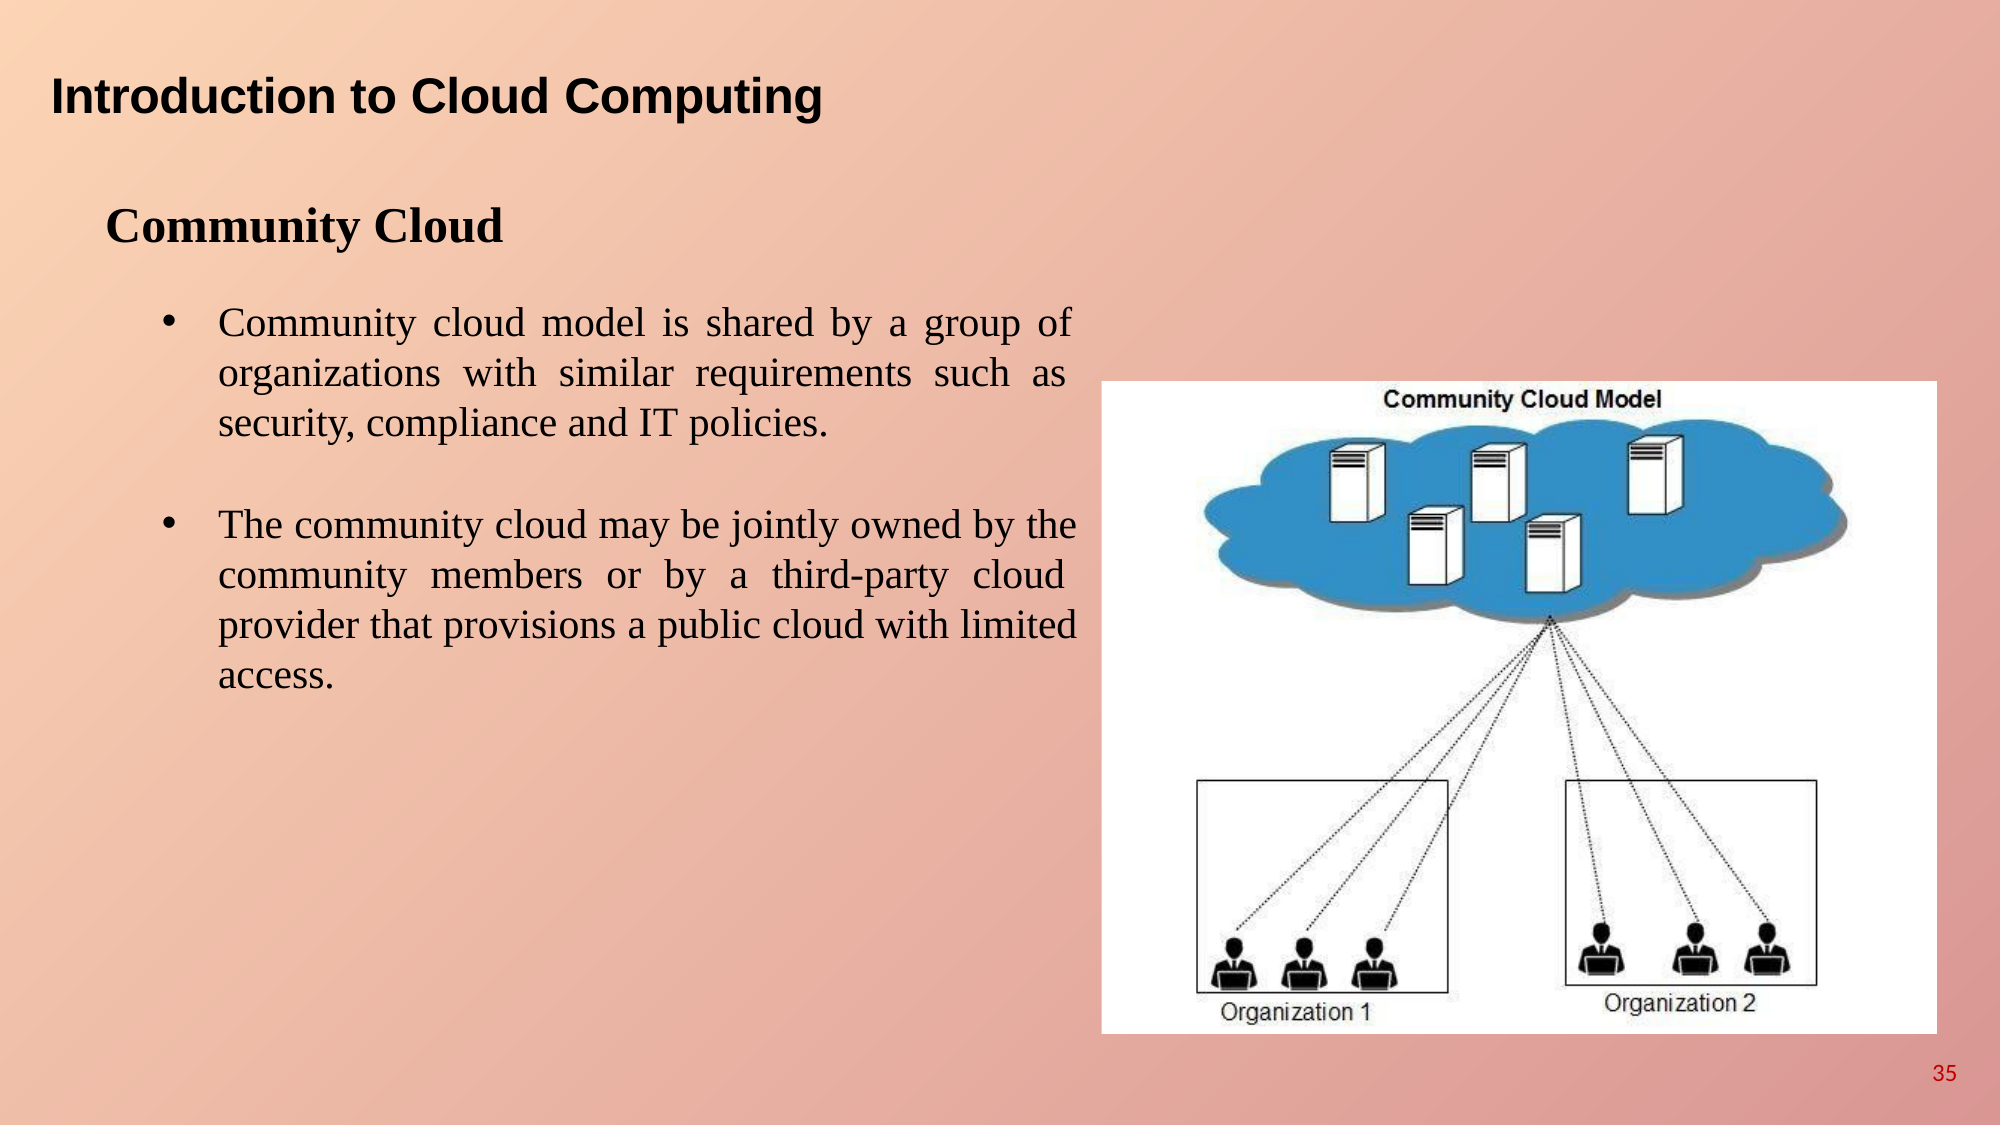

# Introduction to Cloud Computing
Community Cloud
Community cloud model is shared by a group of  organizations with similar requirements such as  security, compliance and IT policies.

The community cloud may be jointly owned by the  community members or by a third-party cloud  provider that provisions a public cloud with limited  access.

35